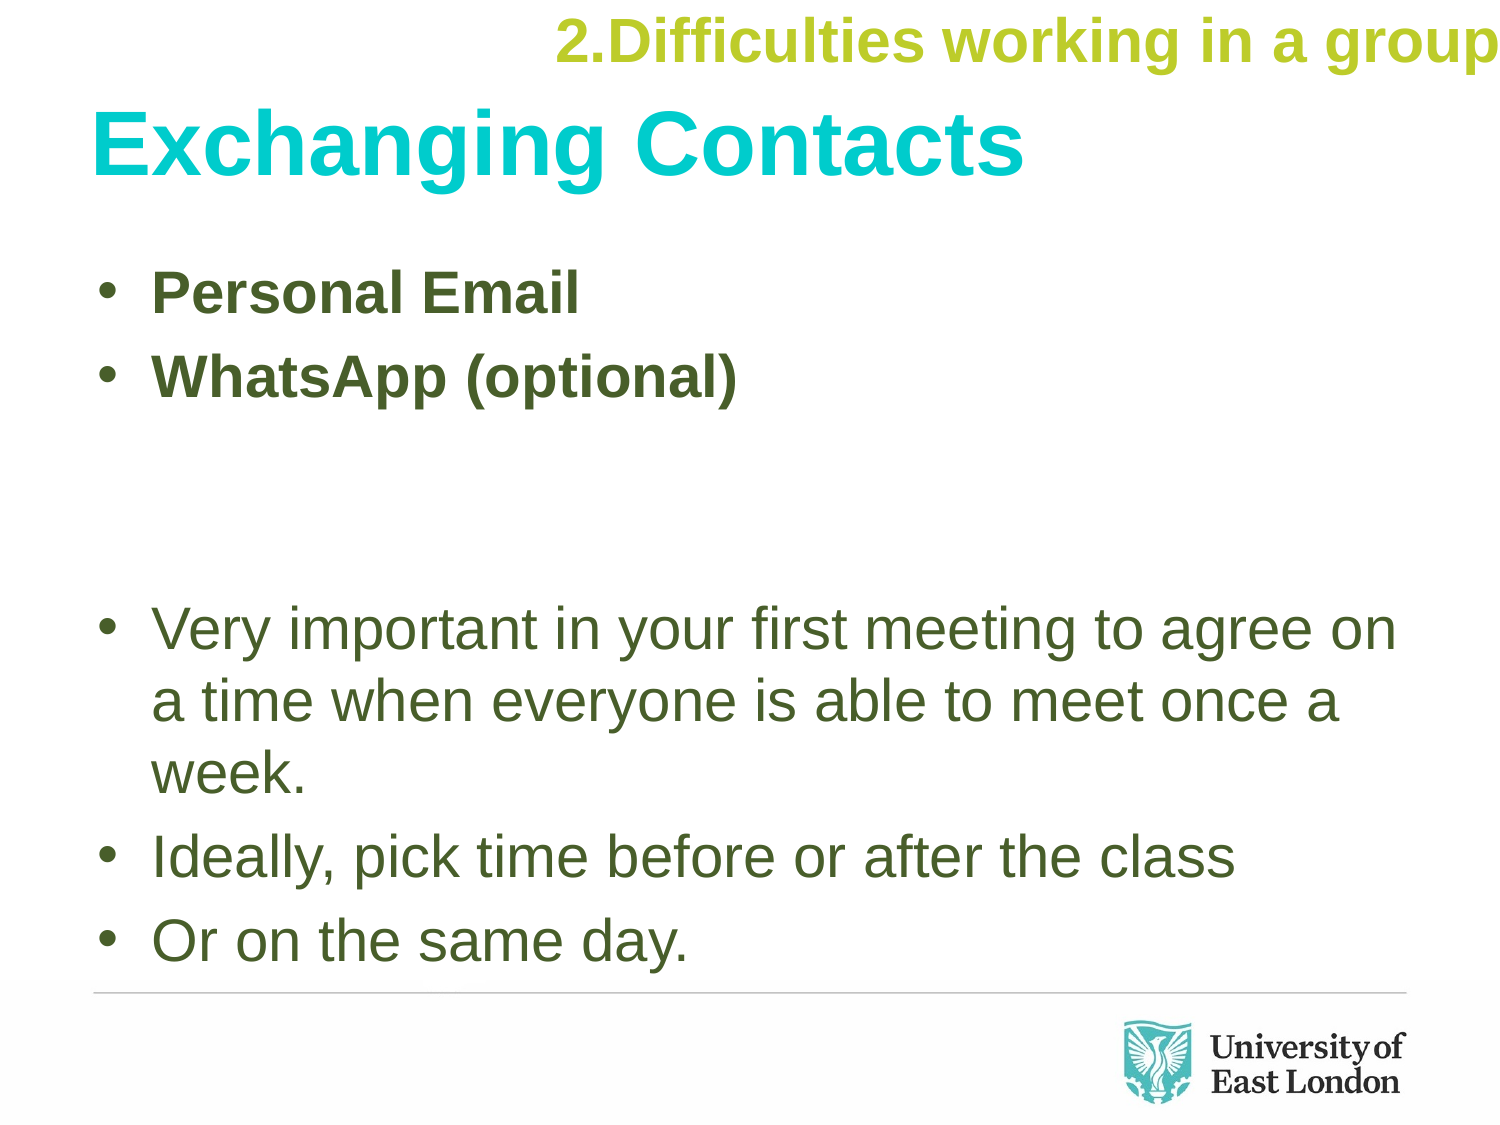

2.Difficulties working in a group
# Exchanging Contacts
Personal Email
WhatsApp (optional)

Very important in your first meeting to agree on a time when everyone is able to meet once a week.
Ideally, pick time before or after the class
Or on the same day.